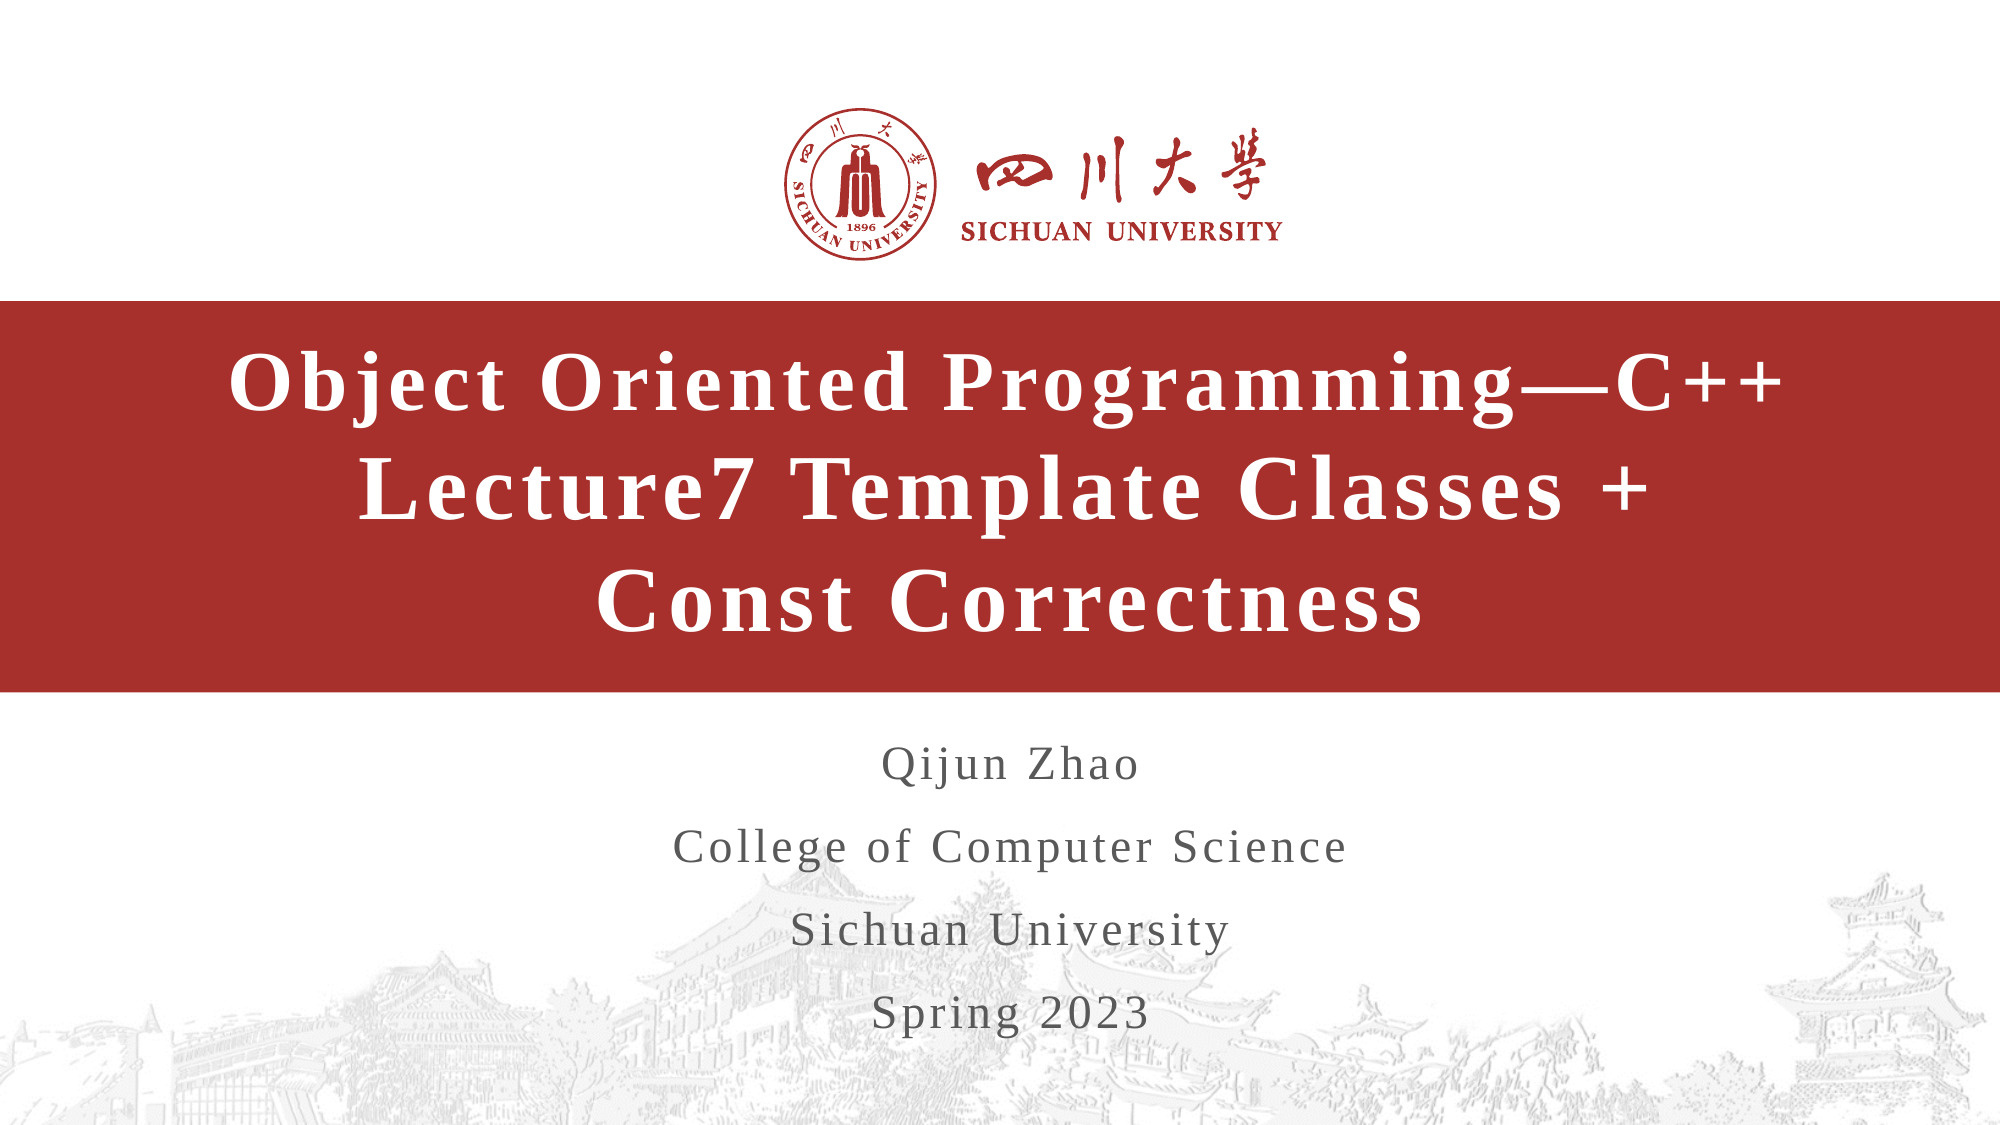

# Object Oriented Programming—C++ Lecture7 Template Classes + Const Correctness
Qijun Zhao
College of Computer Science
Sichuan University
Spring 2023